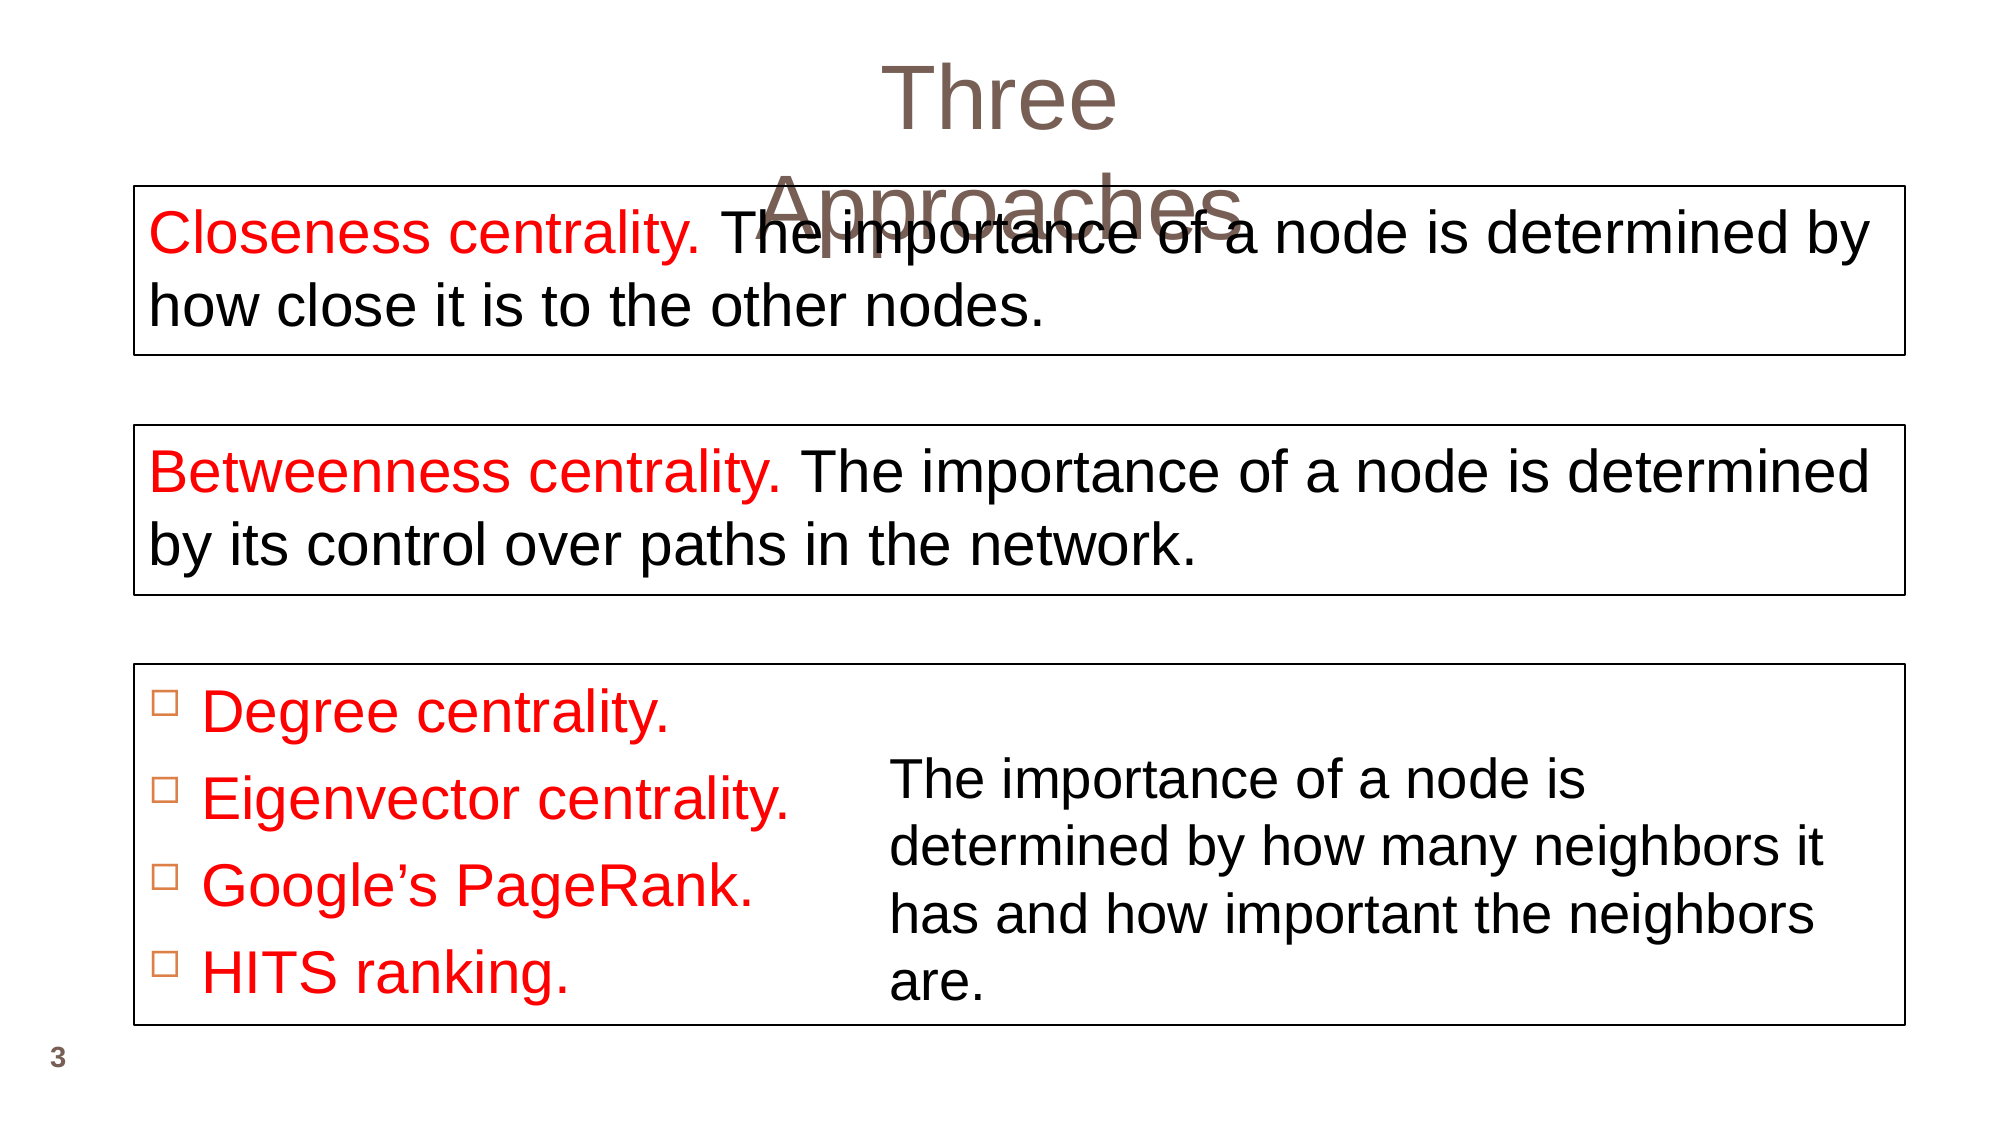

Three Approaches
Closeness centrality. The importance of a node is determined by how close it is to the other nodes.
Betweenness centrality. The importance of a node is determined by its control over paths in the network.

Degree centrality.
Eigenvector centrality.
Google’s PageRank.
HITS ranking.

The importance of a node is determined by how many neighbors it has and how important the neighbors are.
3